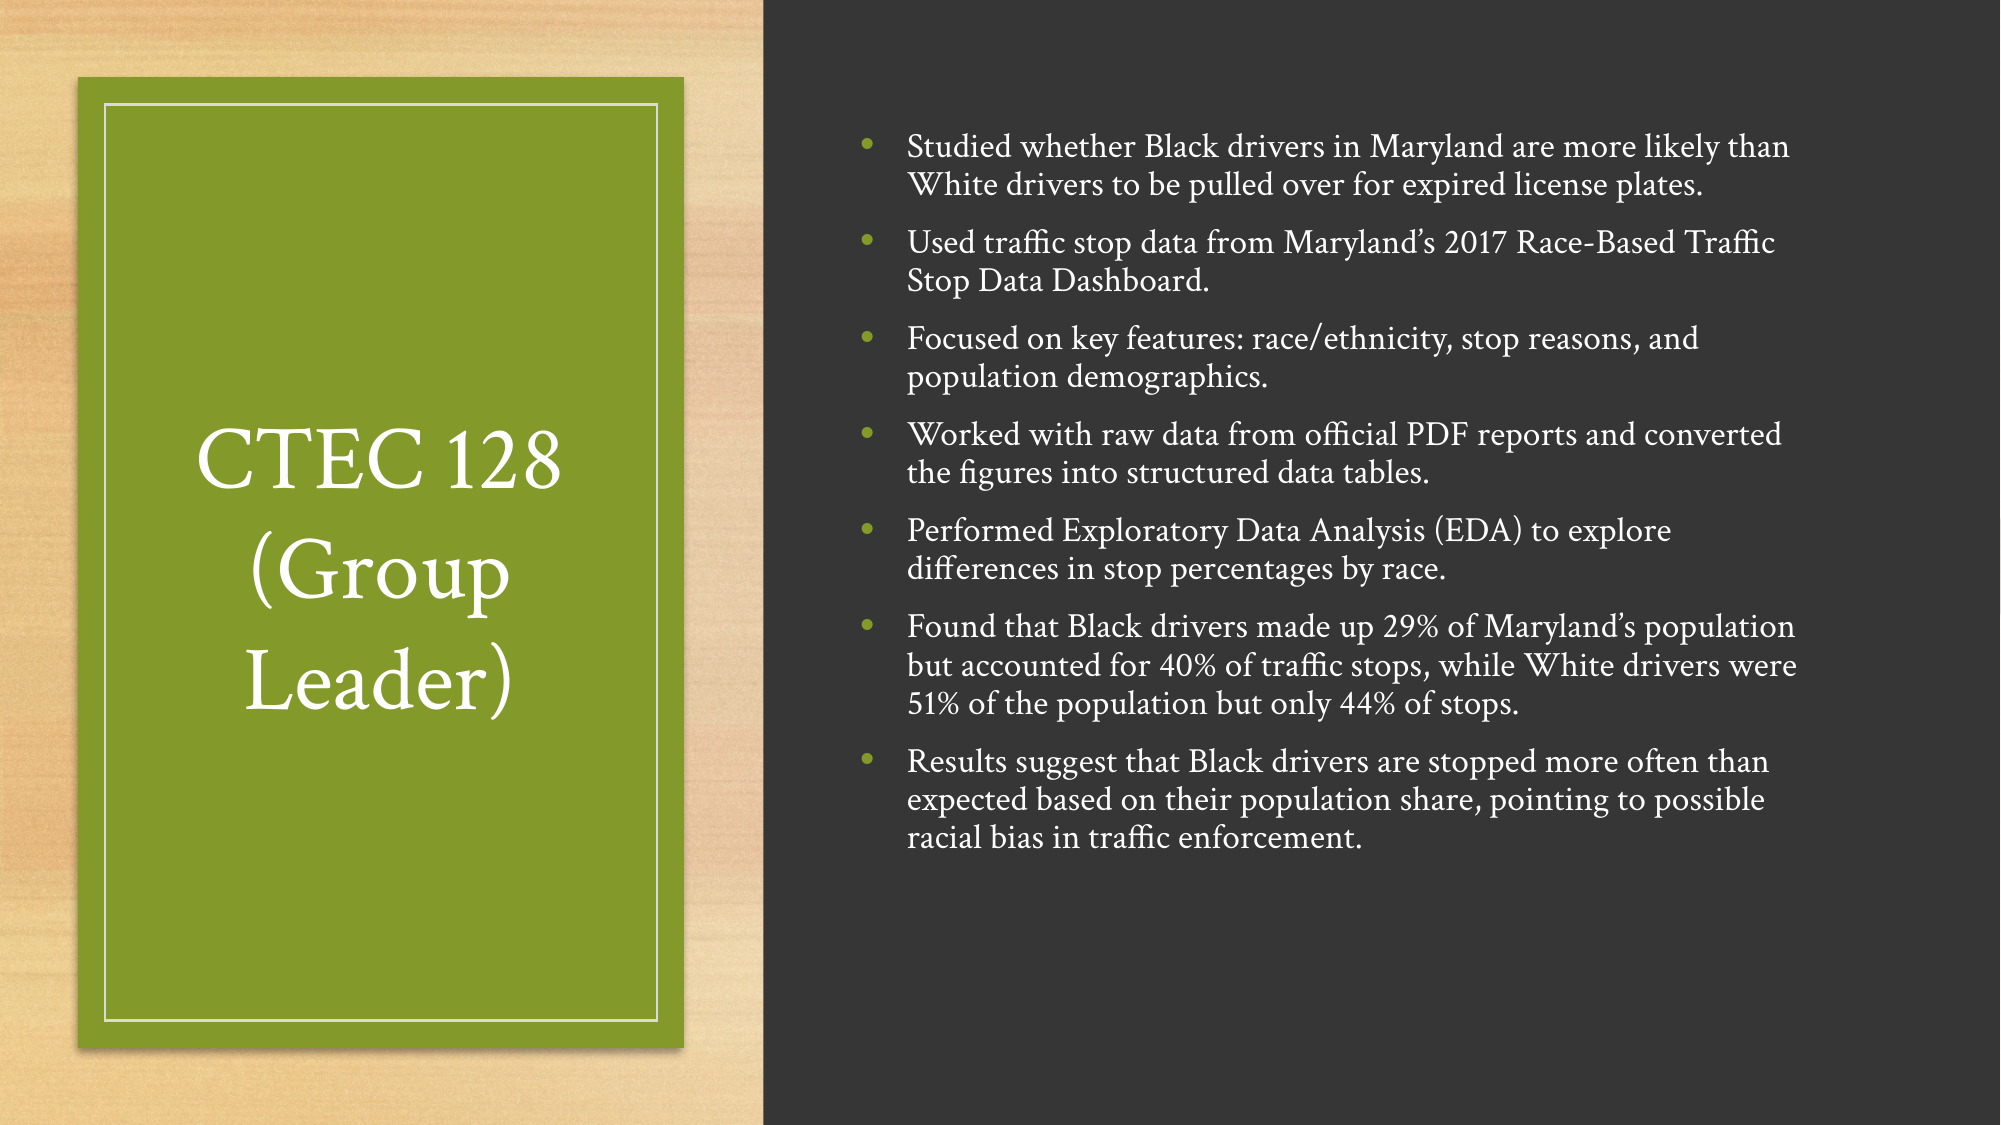

Studied whether Black drivers in Maryland are more likely than White drivers to be pulled over for expired license plates.
Used traffic stop data from Maryland’s 2017 Race-Based Traffic Stop Data Dashboard.
Focused on key features: race/ethnicity, stop reasons, and population demographics.
Worked with raw data from official PDF reports and converted the figures into structured data tables.
Performed Exploratory Data Analysis (EDA) to explore differences in stop percentages by race.
Found that Black drivers made up 29% of Maryland’s population but accounted for 40% of traffic stops, while White drivers were 51% of the population but only 44% of stops.
Results suggest that Black drivers are stopped more often than expected based on their population share, pointing to possible racial bias in traffic enforcement.

# CTEC 128 (Group Leader)